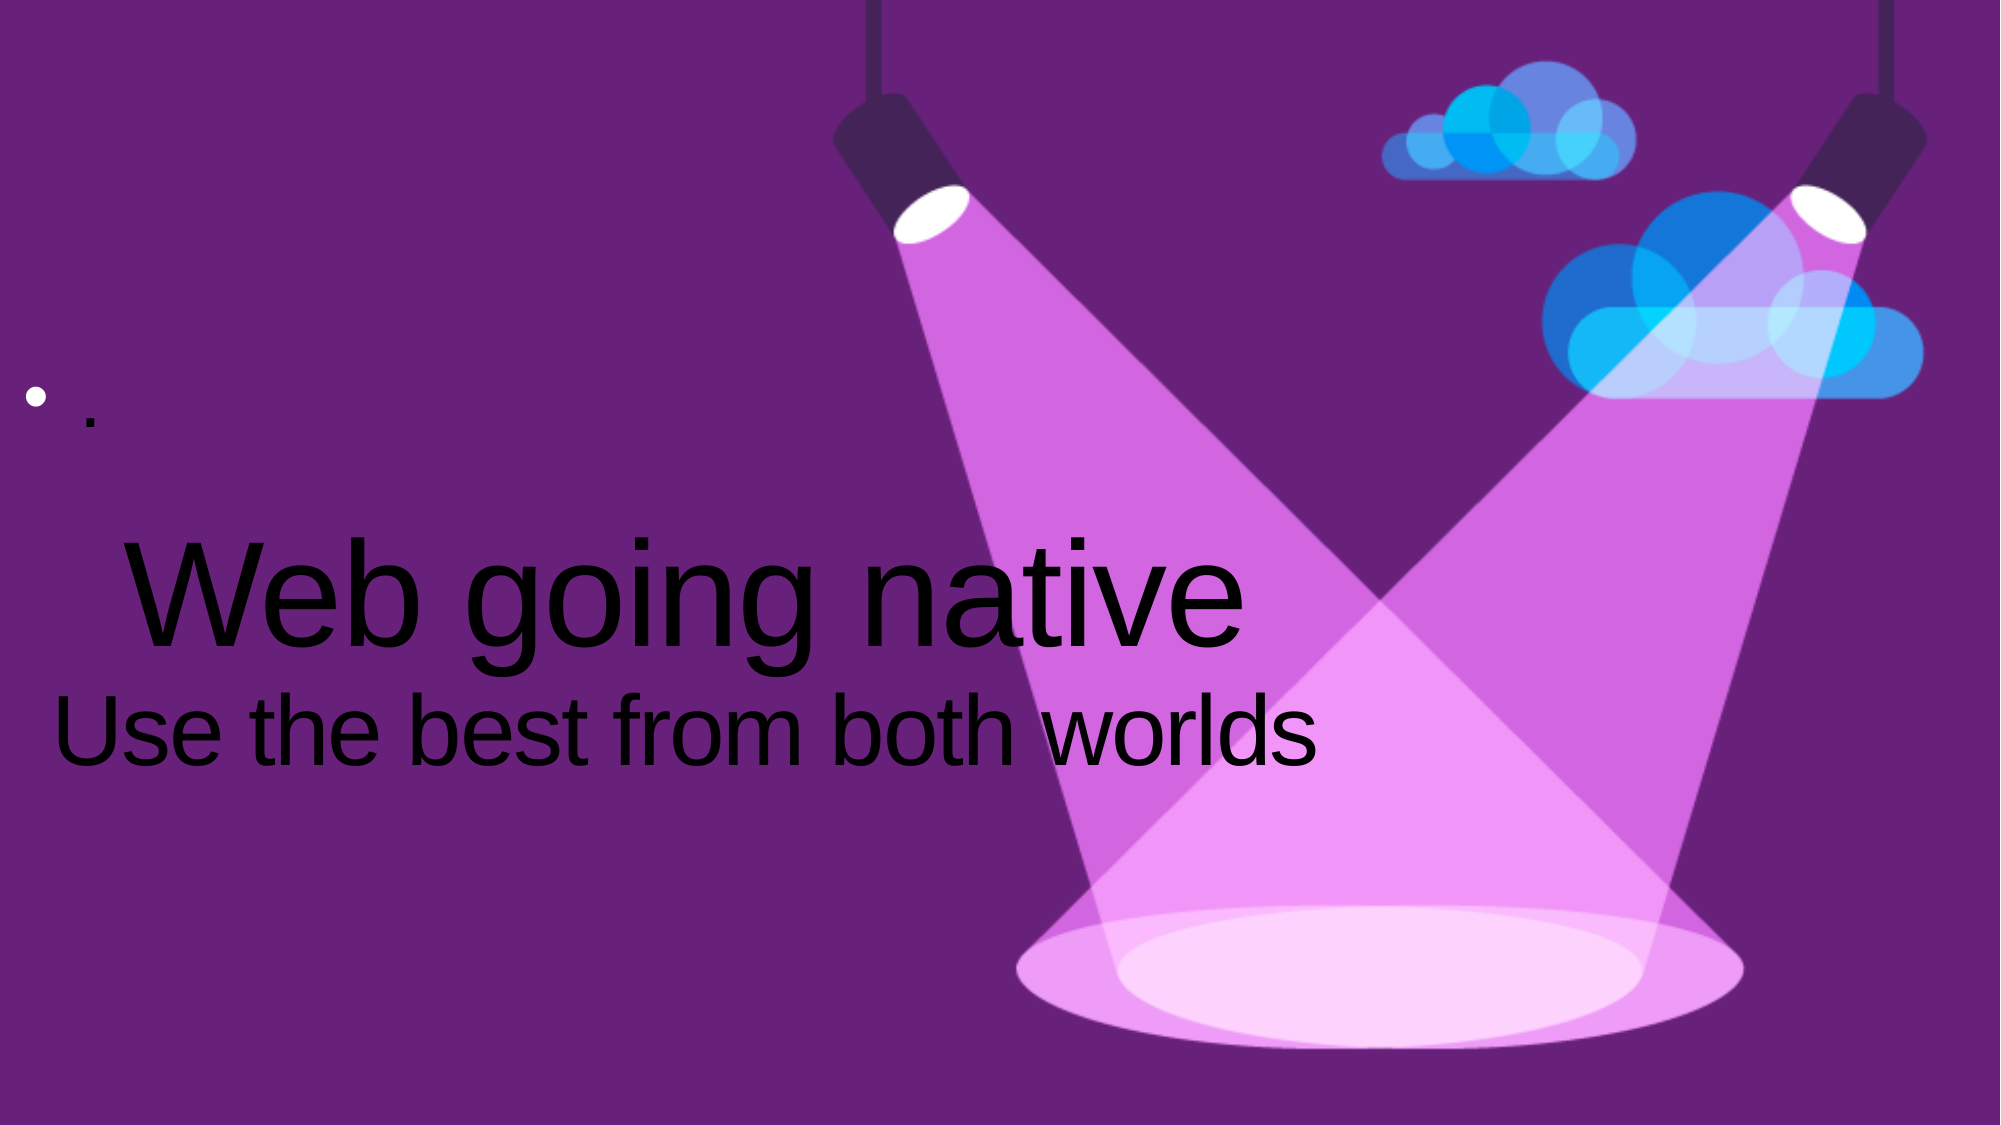

# Web going native Use the best from both worlds
.